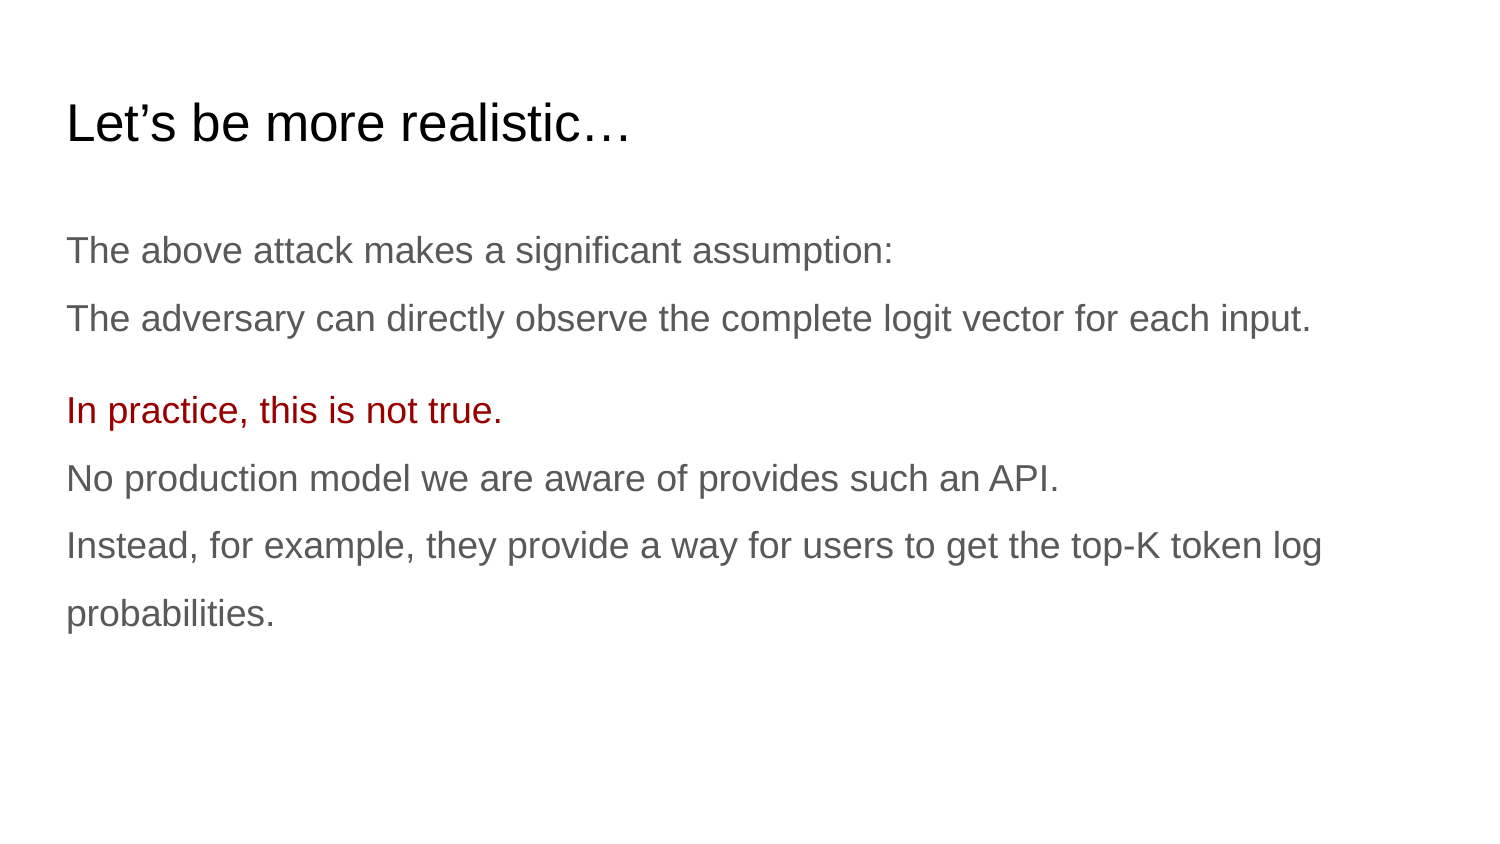

# Let’s be more realistic…
The above attack makes a significant assumption:
The adversary can directly observe the complete logit vector for each input.
In practice, this is not true.
No production model we are aware of provides such an API.
Instead, for example, they provide a way for users to get the top-K token log probabilities.